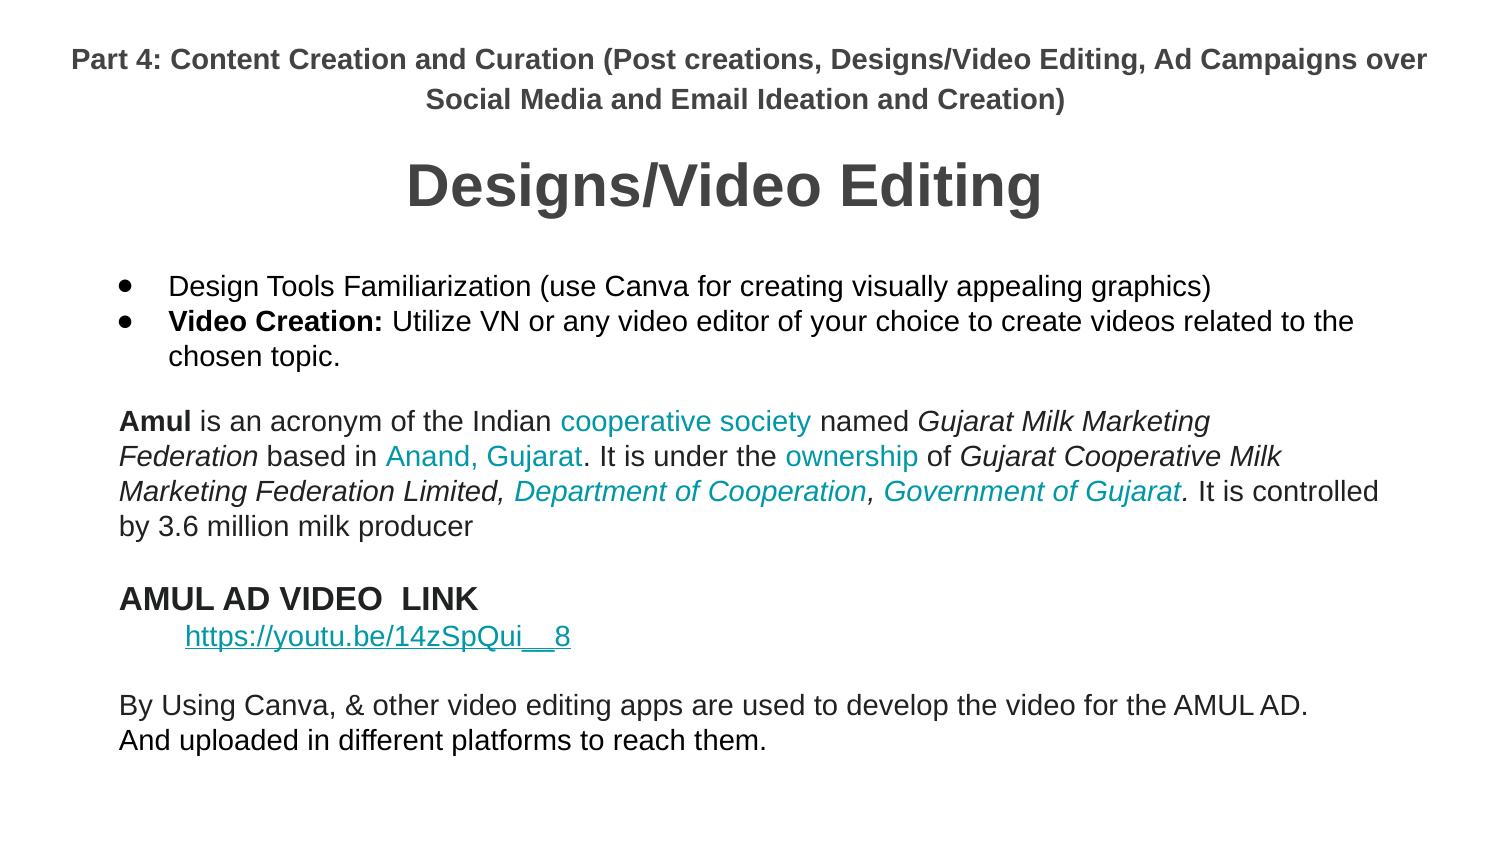

Part 4: Content Creation and Curation (Post creations, Designs/Video Editing, Ad Campaigns over Social Media and Email Ideation and Creation)
Designs/Video Editing

Design Tools Familiarization (use Canva for creating visually appealing graphics)
Video Creation: Utilize VN or any video editor of your choice to create videos related to the chosen topic.
Amul is an acronym of the Indian cooperative society named Gujarat Milk Marketing Federation based in Anand, Gujarat. It is under the ownership of Gujarat Cooperative Milk Marketing Federation Limited, Department of Cooperation, Government of Gujarat. It is controlled by 3.6 million milk producer

AMUL AD VIDEO  LINK
        https://youtu.be/14zSpQui__8

By Using Canva, & other video editing apps are used to develop the video for the AMUL AD.
And uploaded in different platforms to reach them.